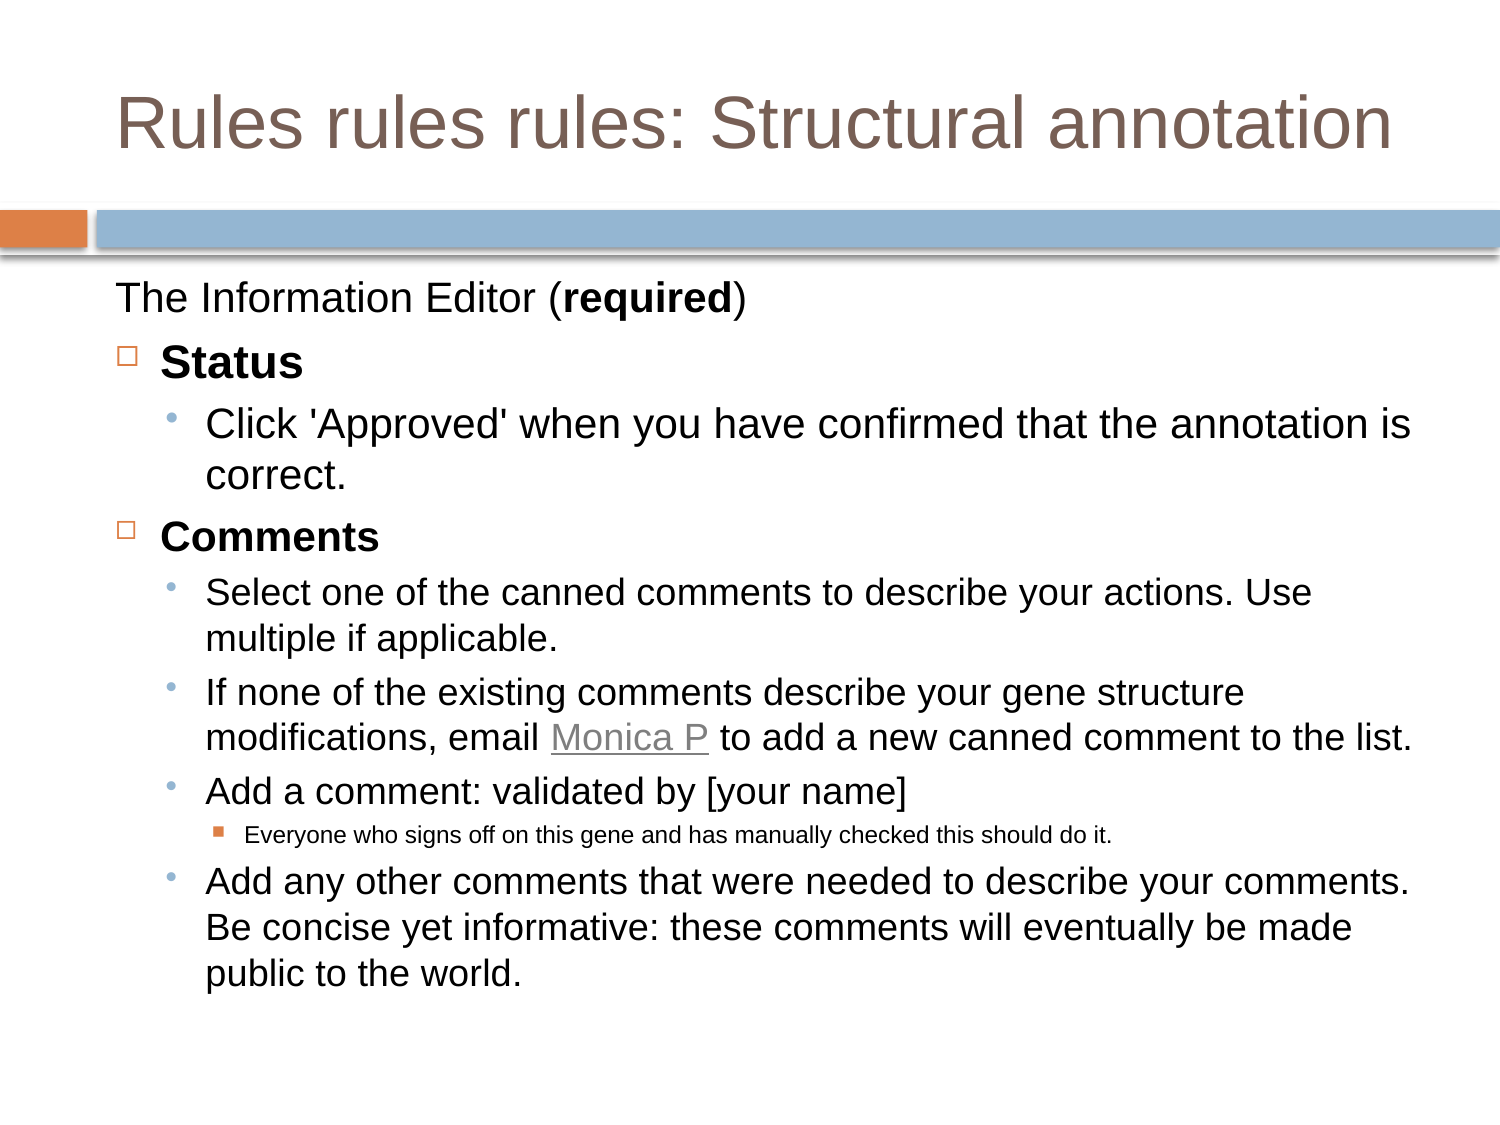

# Rules rules rules: Structural annotation
The Information Editor (required)
Status
Click 'Approved' when you have confirmed that the annotation is correct.
Comments
Select one of the canned comments to describe your actions. Use multiple if applicable.
If none of the existing comments describe your gene structure modifications, email Monica P to add a new canned comment to the list.
Add a comment: validated by [your name]
Everyone who signs off on this gene and has manually checked this should do it.
Add any other comments that were needed to describe your comments. Be concise yet informative: these comments will eventually be made public to the world.